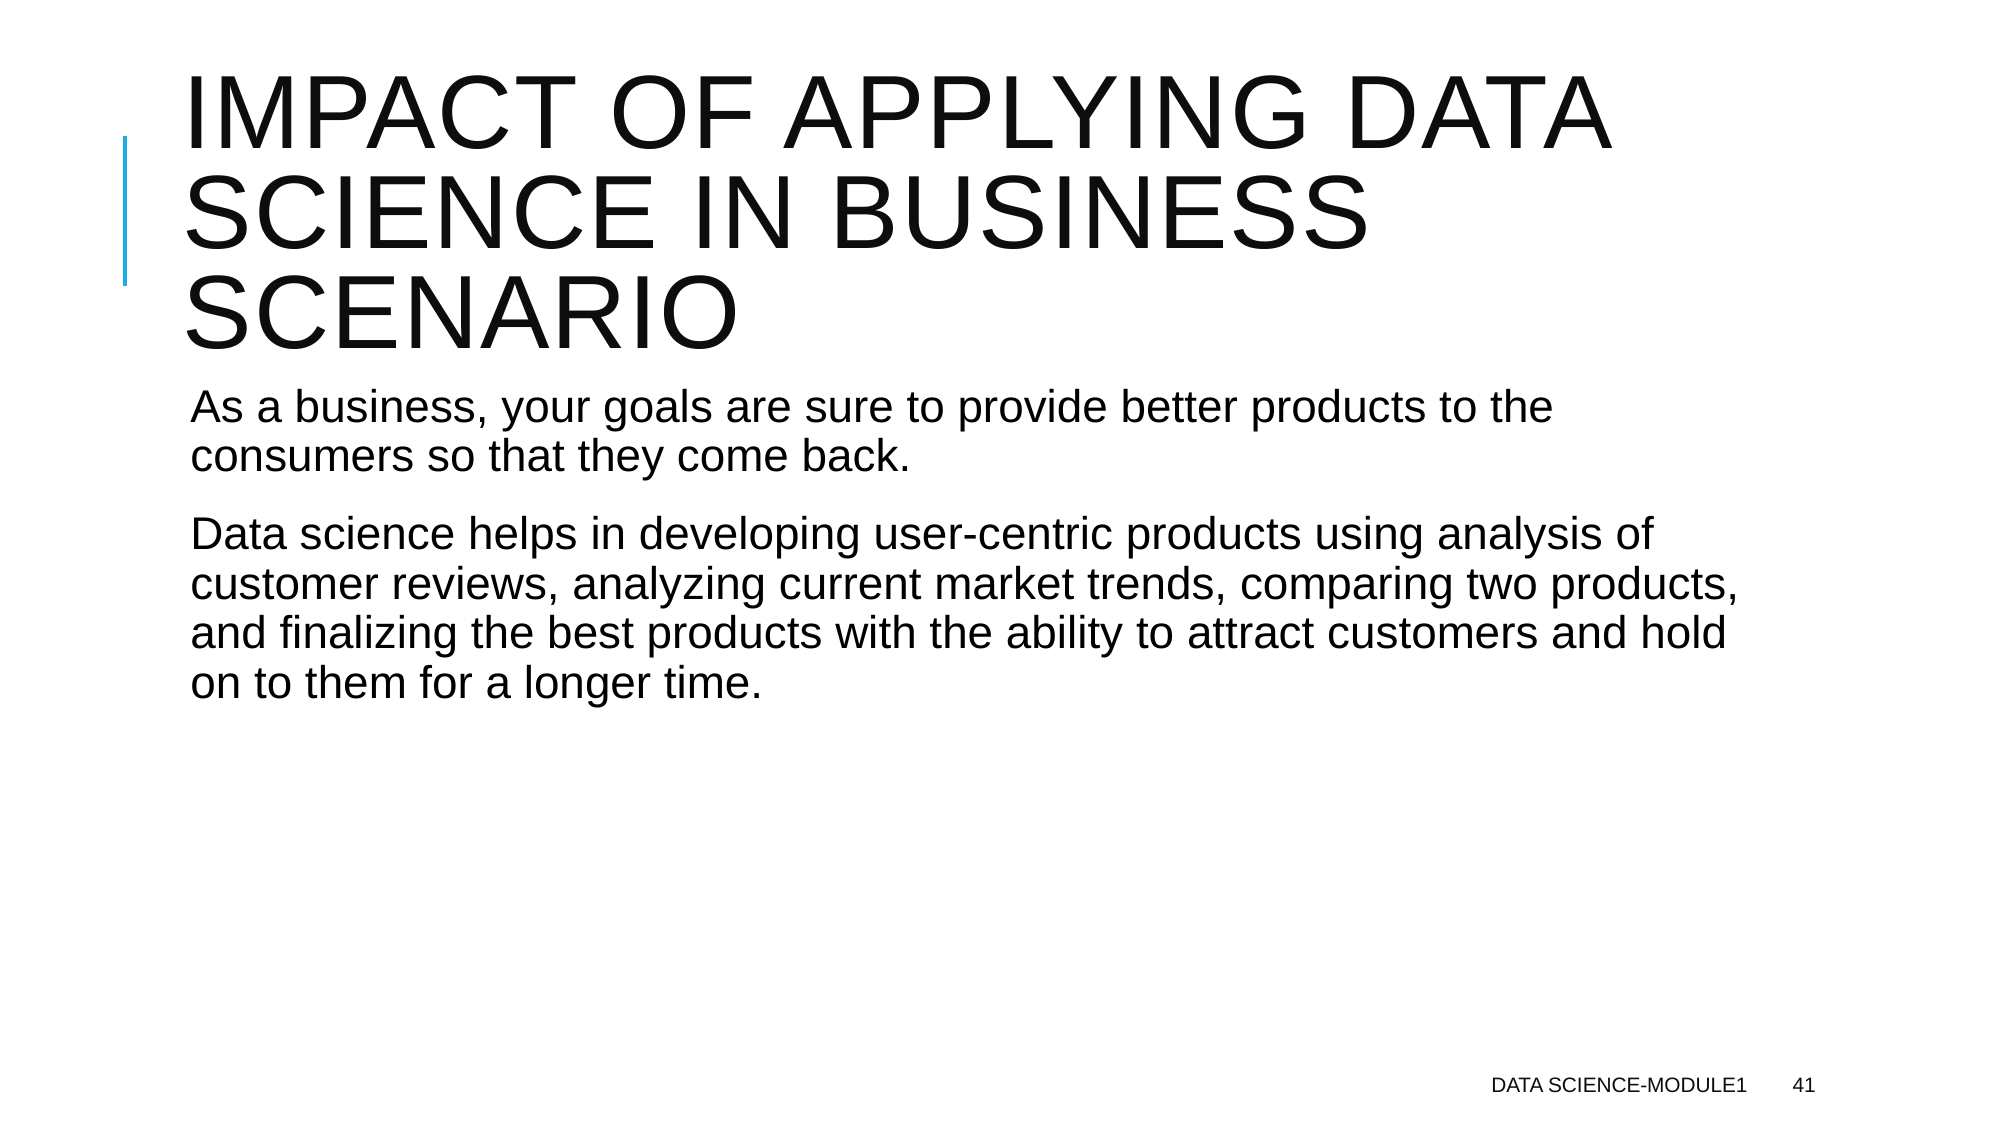

# Impact of applying Data Science in business scenario
As a business, your goals are sure to provide better products to the consumers so that they come back.
Data science helps in developing user-centric products using analysis of customer reviews, analyzing current market trends, comparing two products, and finalizing the best products with the ability to attract customers and hold on to them for a longer time.
Data Science-Module1
41